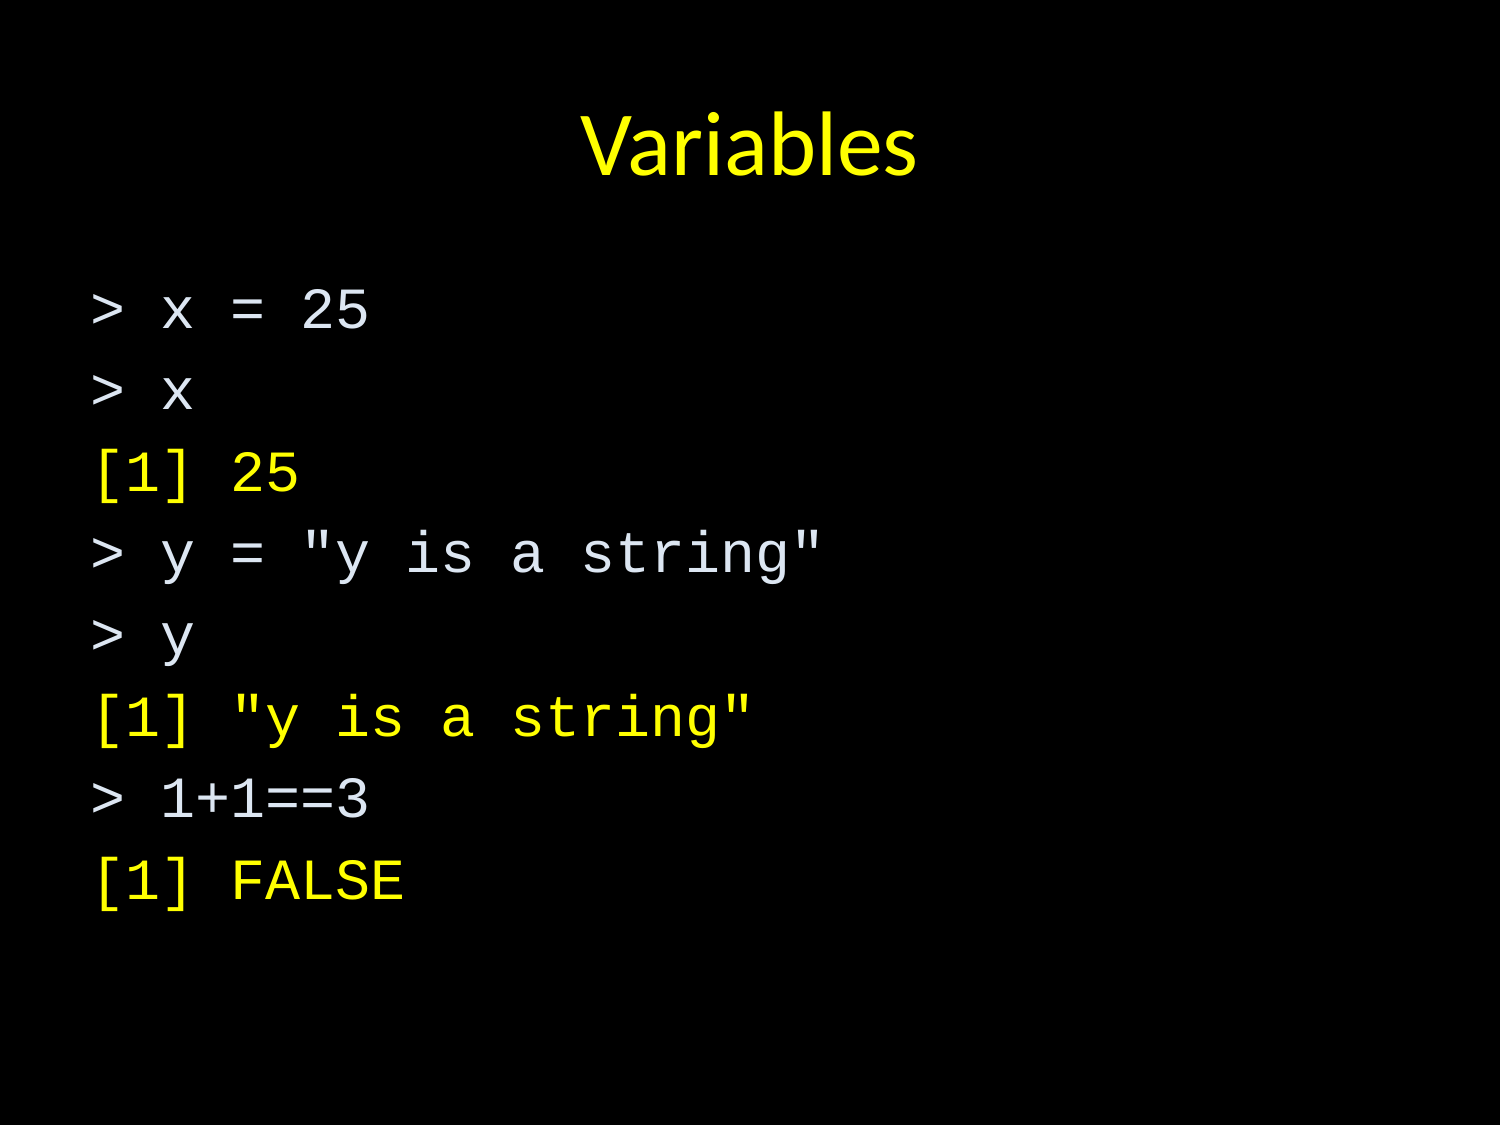

# Variables
> x = 25
> x
[1] 25
> y = "y is a string"
> y
[1] "y is a string"
> 1+1==3
[1] FALSE